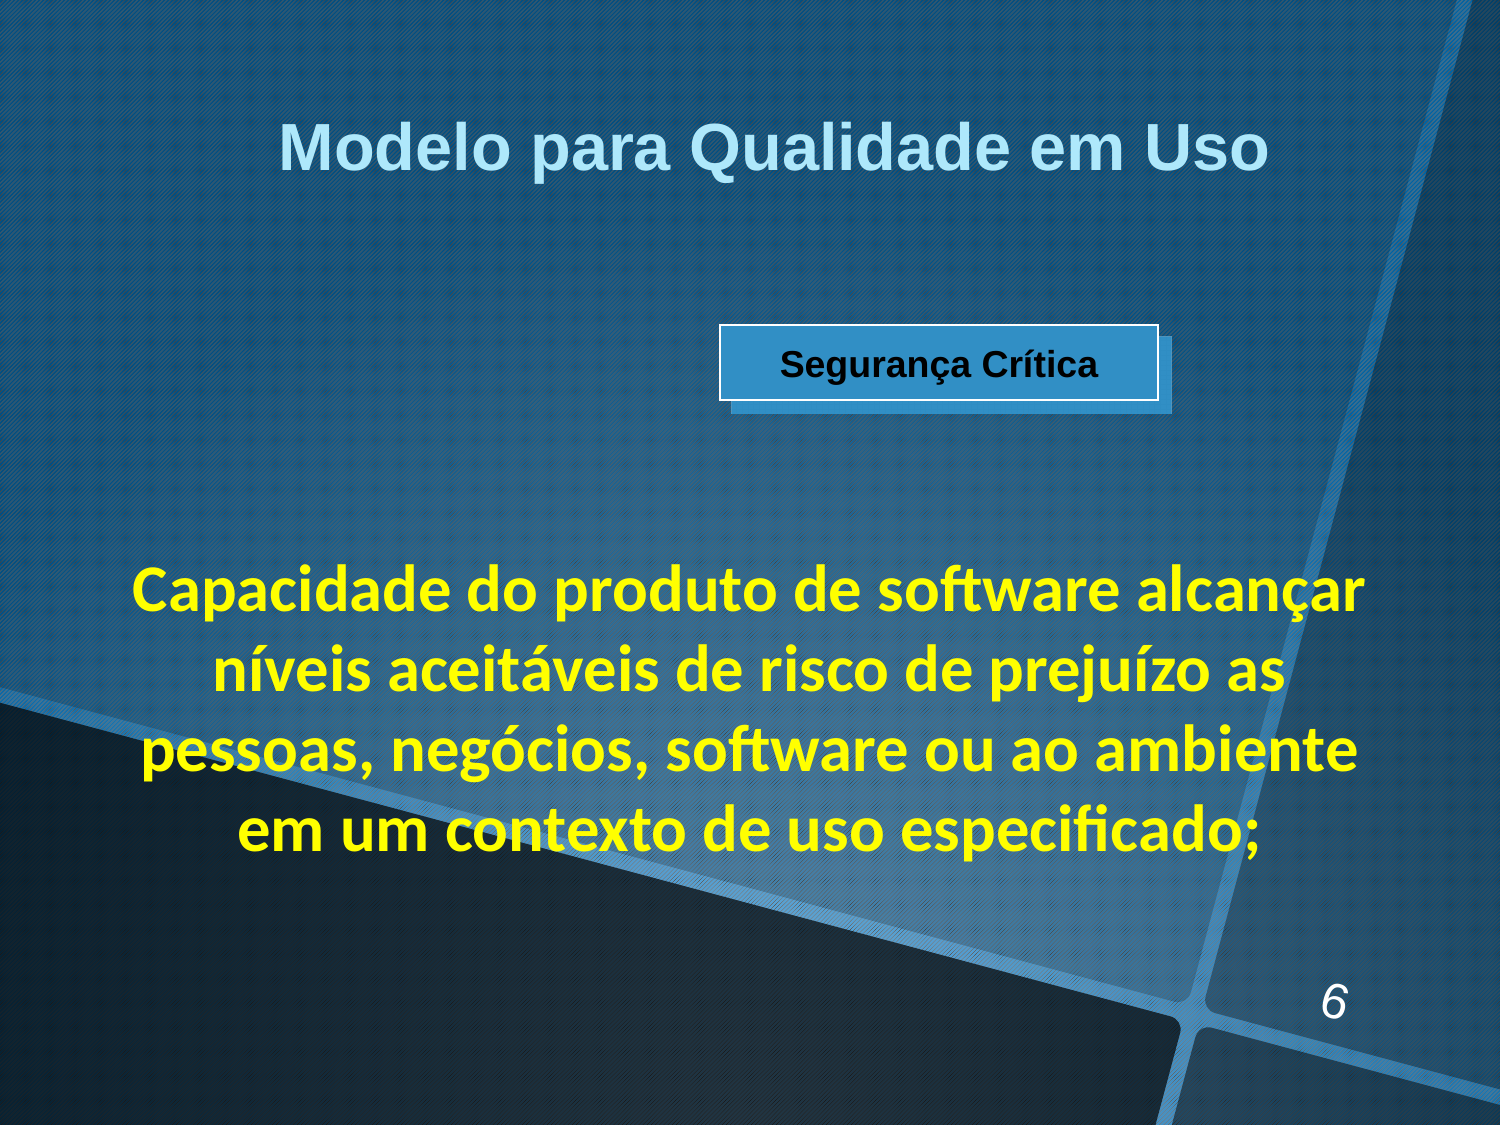

Modelo para Qualidade em Uso
Segurança Crítica
Capacidade do produto de software alcançar níveis aceitáveis de risco de prejuízo as pessoas, negócios, software ou ao ambiente em um contexto de uso especificado;
6